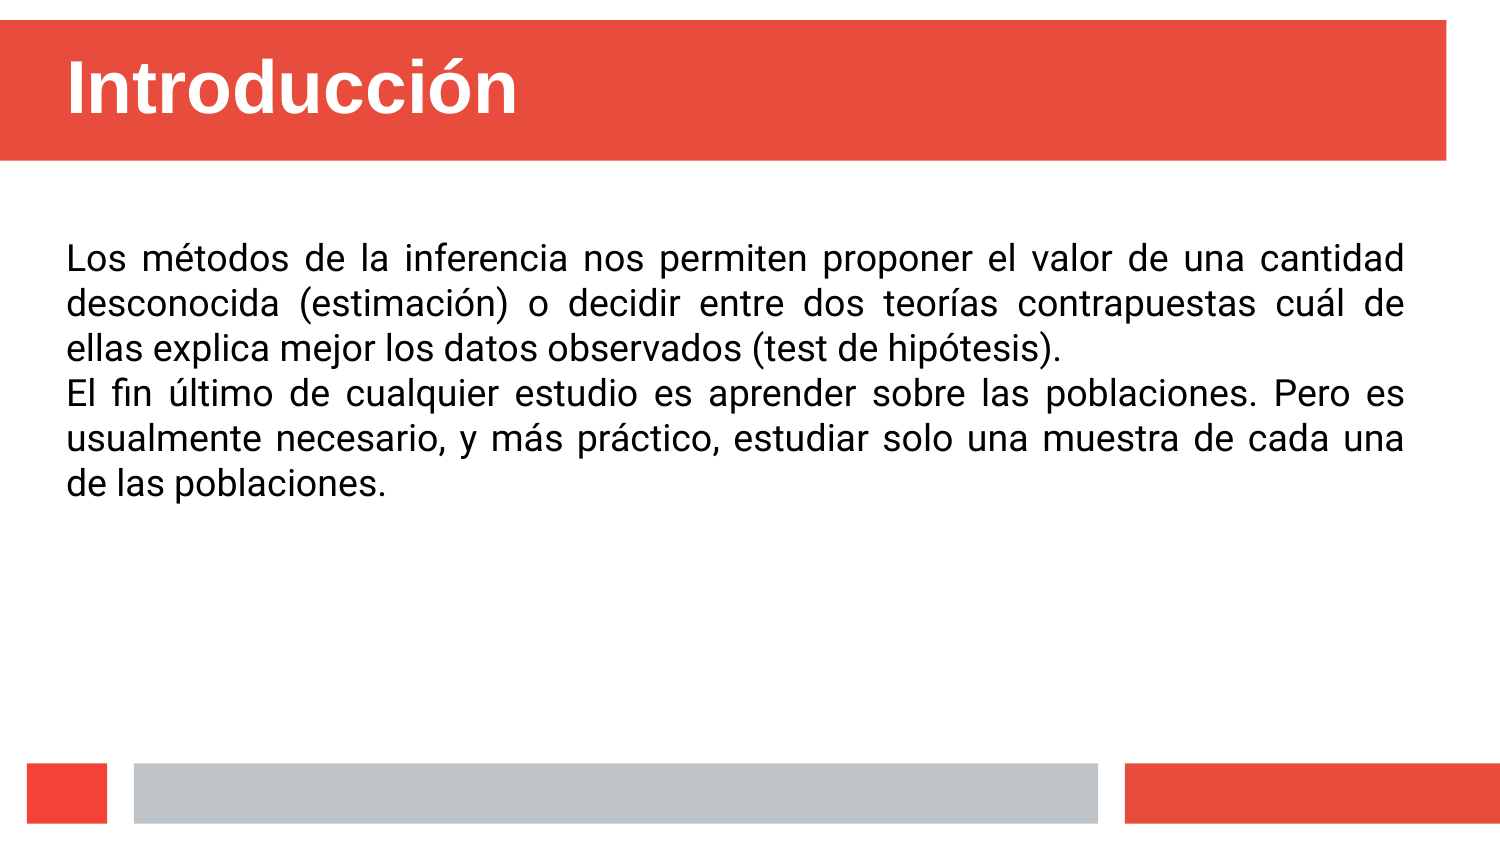

# Introducción
Los métodos de la inferencia nos permiten proponer el valor de una cantidad desconocida (estimación) o decidir entre dos teorías contrapuestas cuál de ellas explica mejor los datos observados (test de hipótesis).
El fin último de cualquier estudio es aprender sobre las poblaciones. Pero es usualmente necesario, y más práctico, estudiar solo una muestra de cada una de las poblaciones.